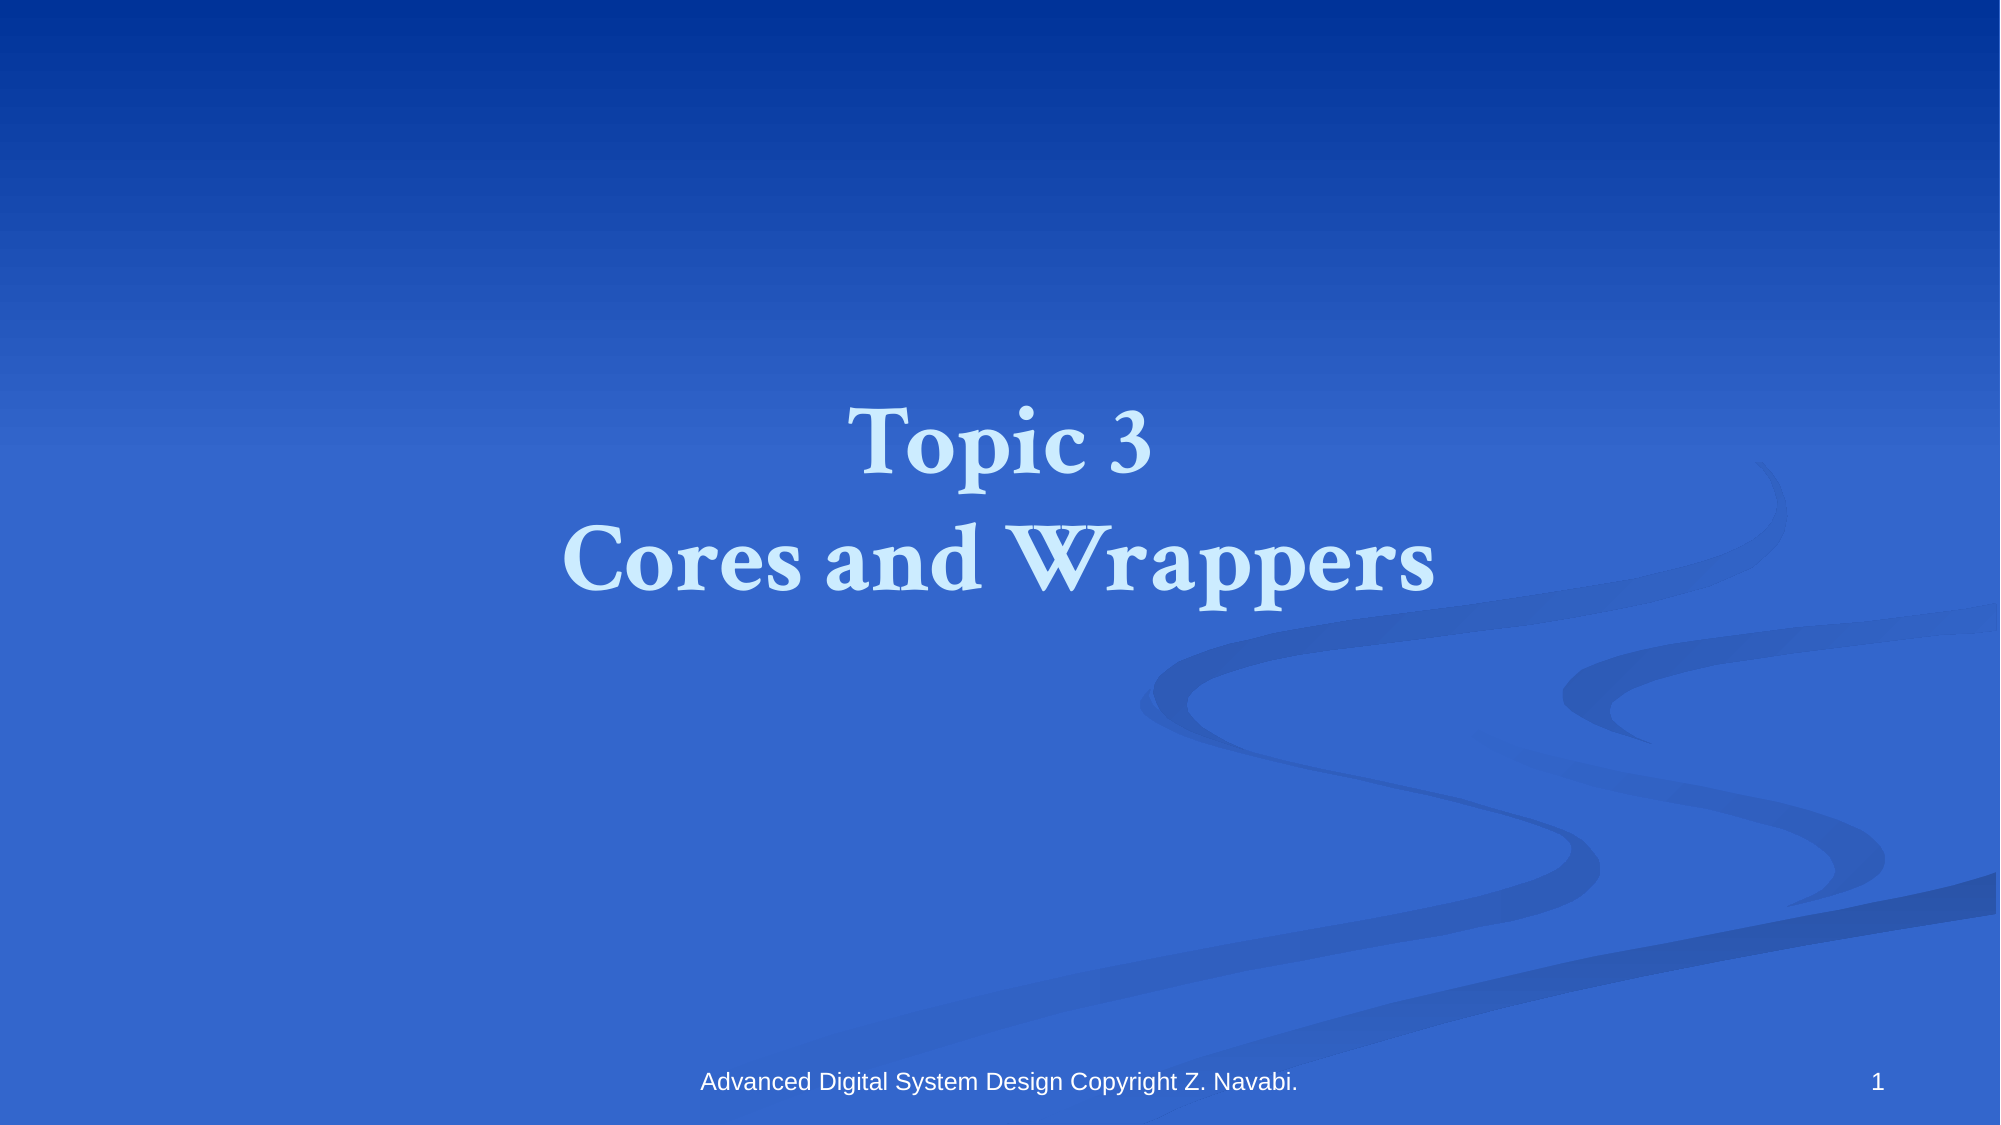

#

Topic 3
Cores and Wrappers

Advanced Digital System Design Copyright Z. Navabi.
1